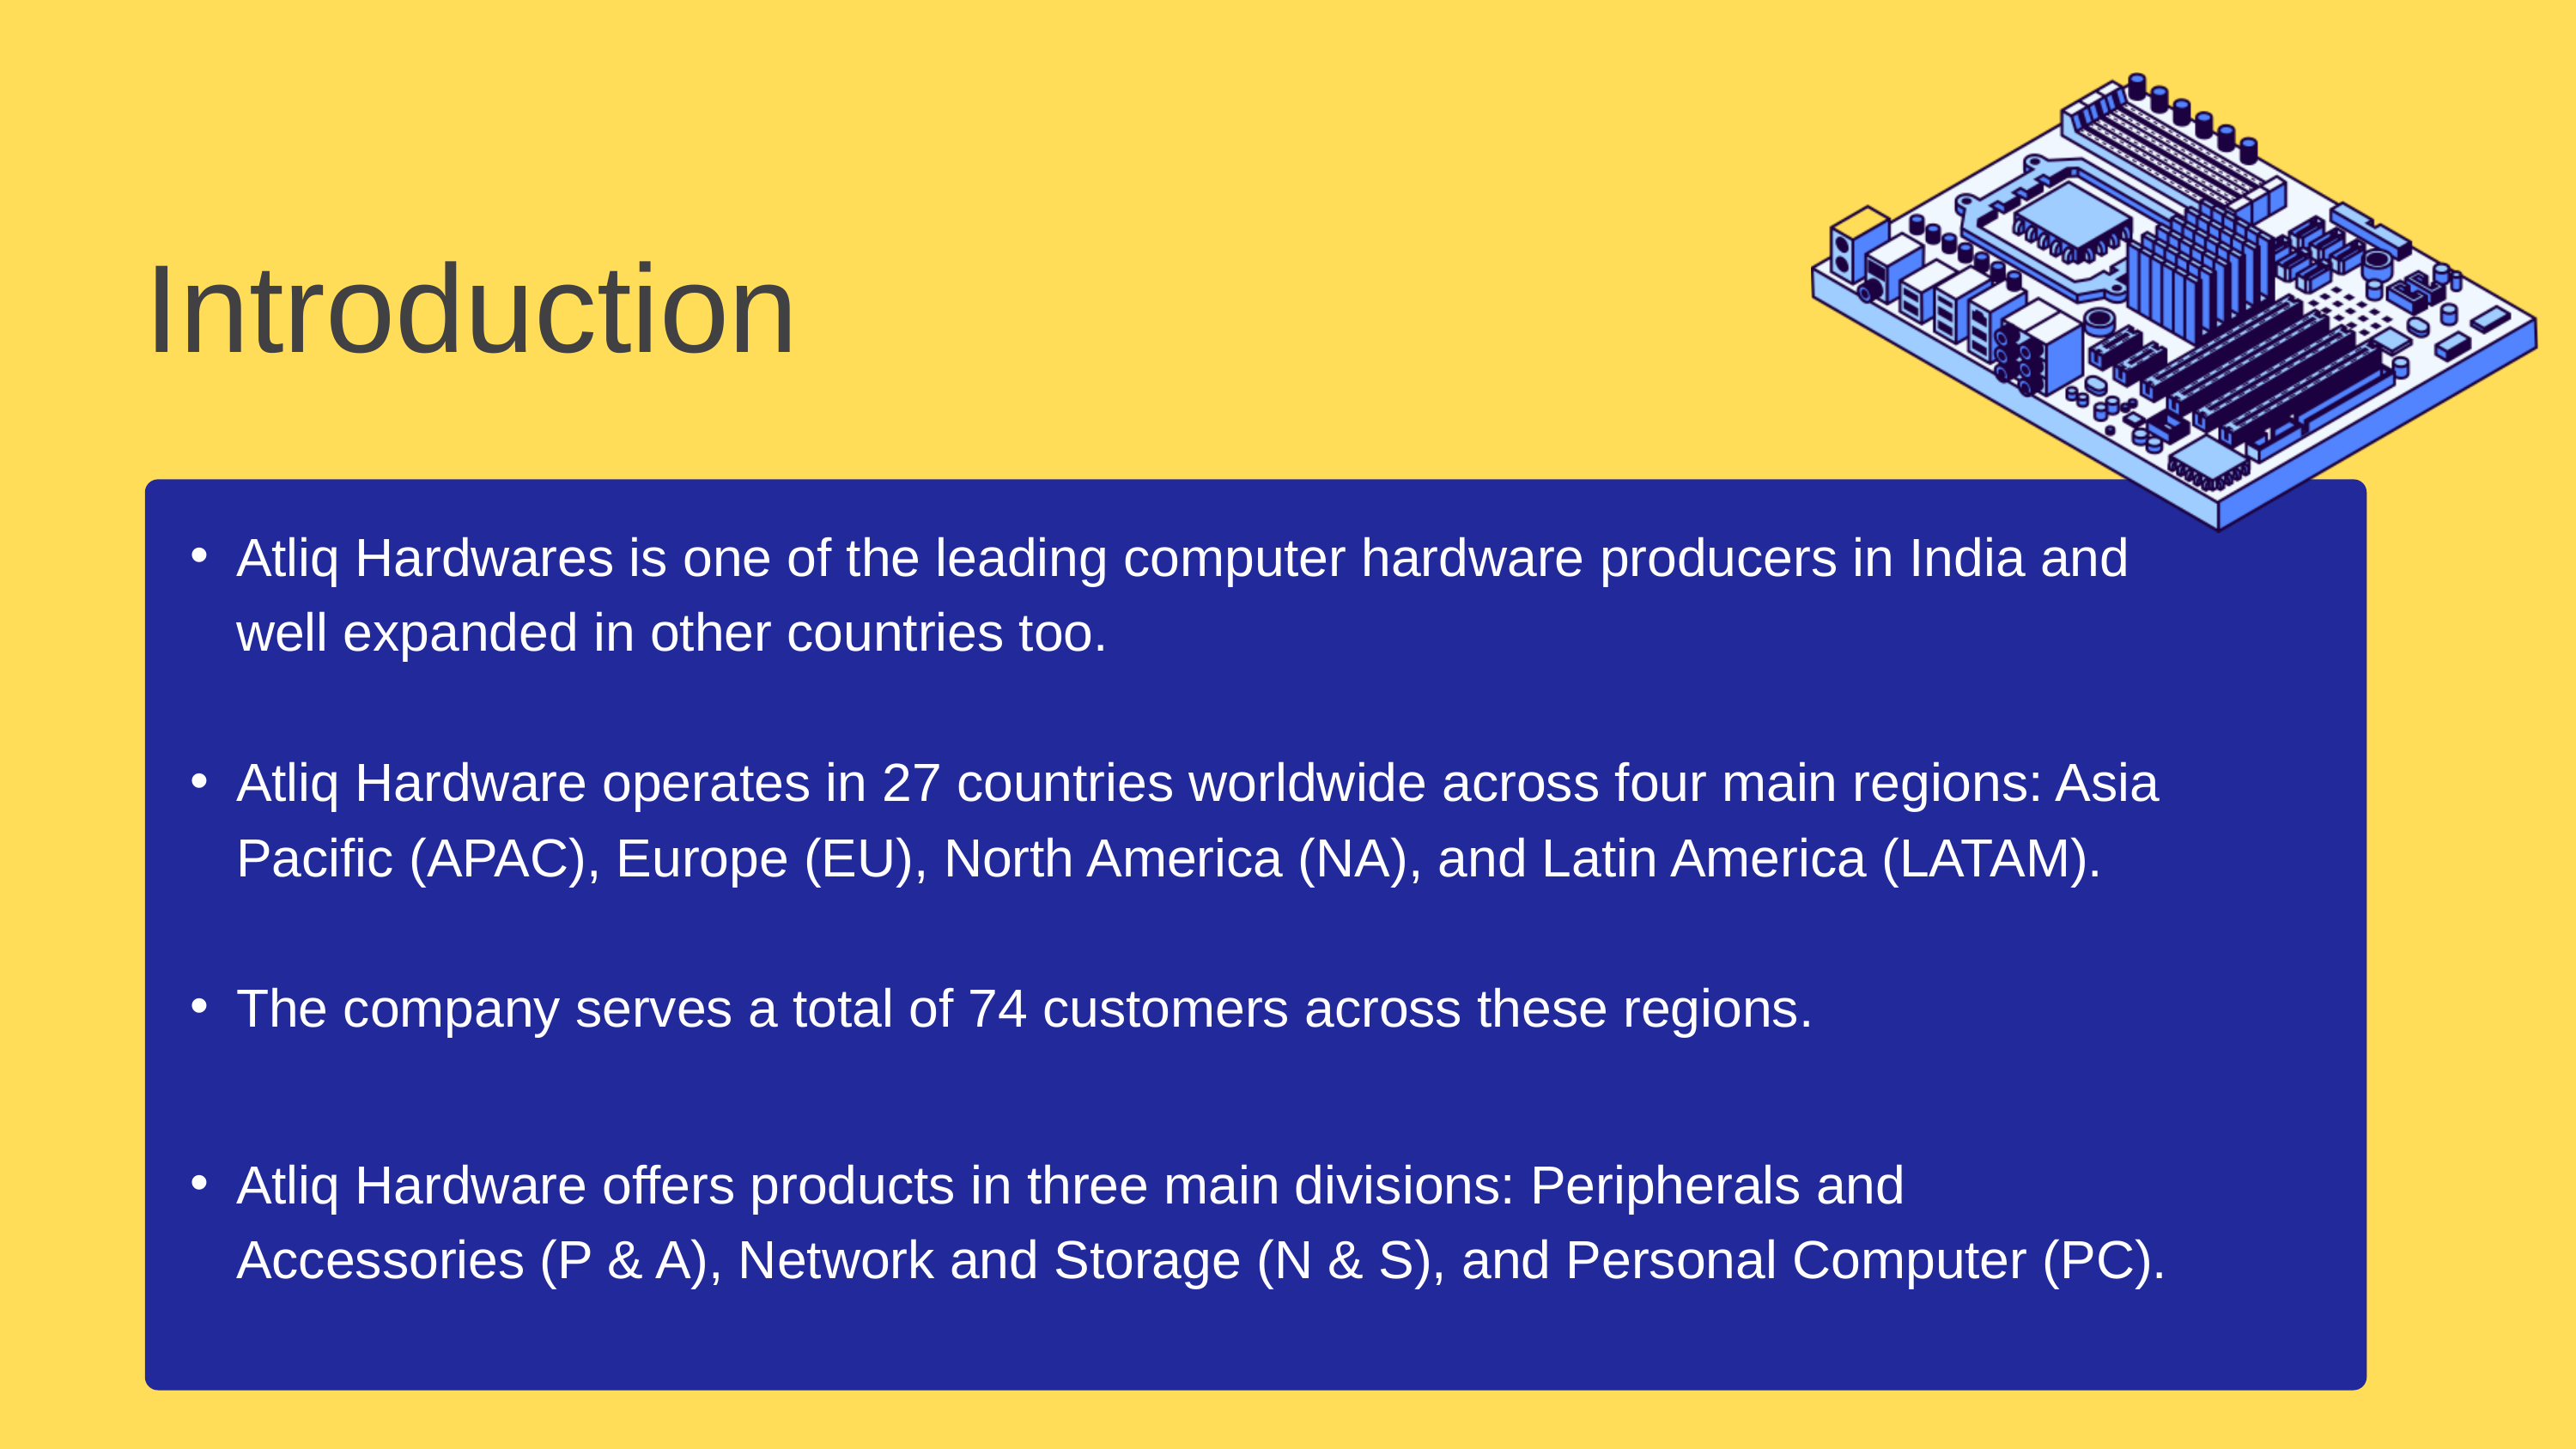

Introduction

Atliq Hardwares is one of the leading computer hardware producers in India and well expanded in other countries too.

Atliq Hardware operates in 27 countries worldwide across four main regions: Asia Pacific (APAC), Europe (EU), North America (NA), and Latin America (LATAM).

The company serves a total of 74 customers across these regions.

Atliq Hardware offers products in three main divisions: Peripherals and Accessories (P & A), Network and Storage (N & S), and Personal Computer (PC).